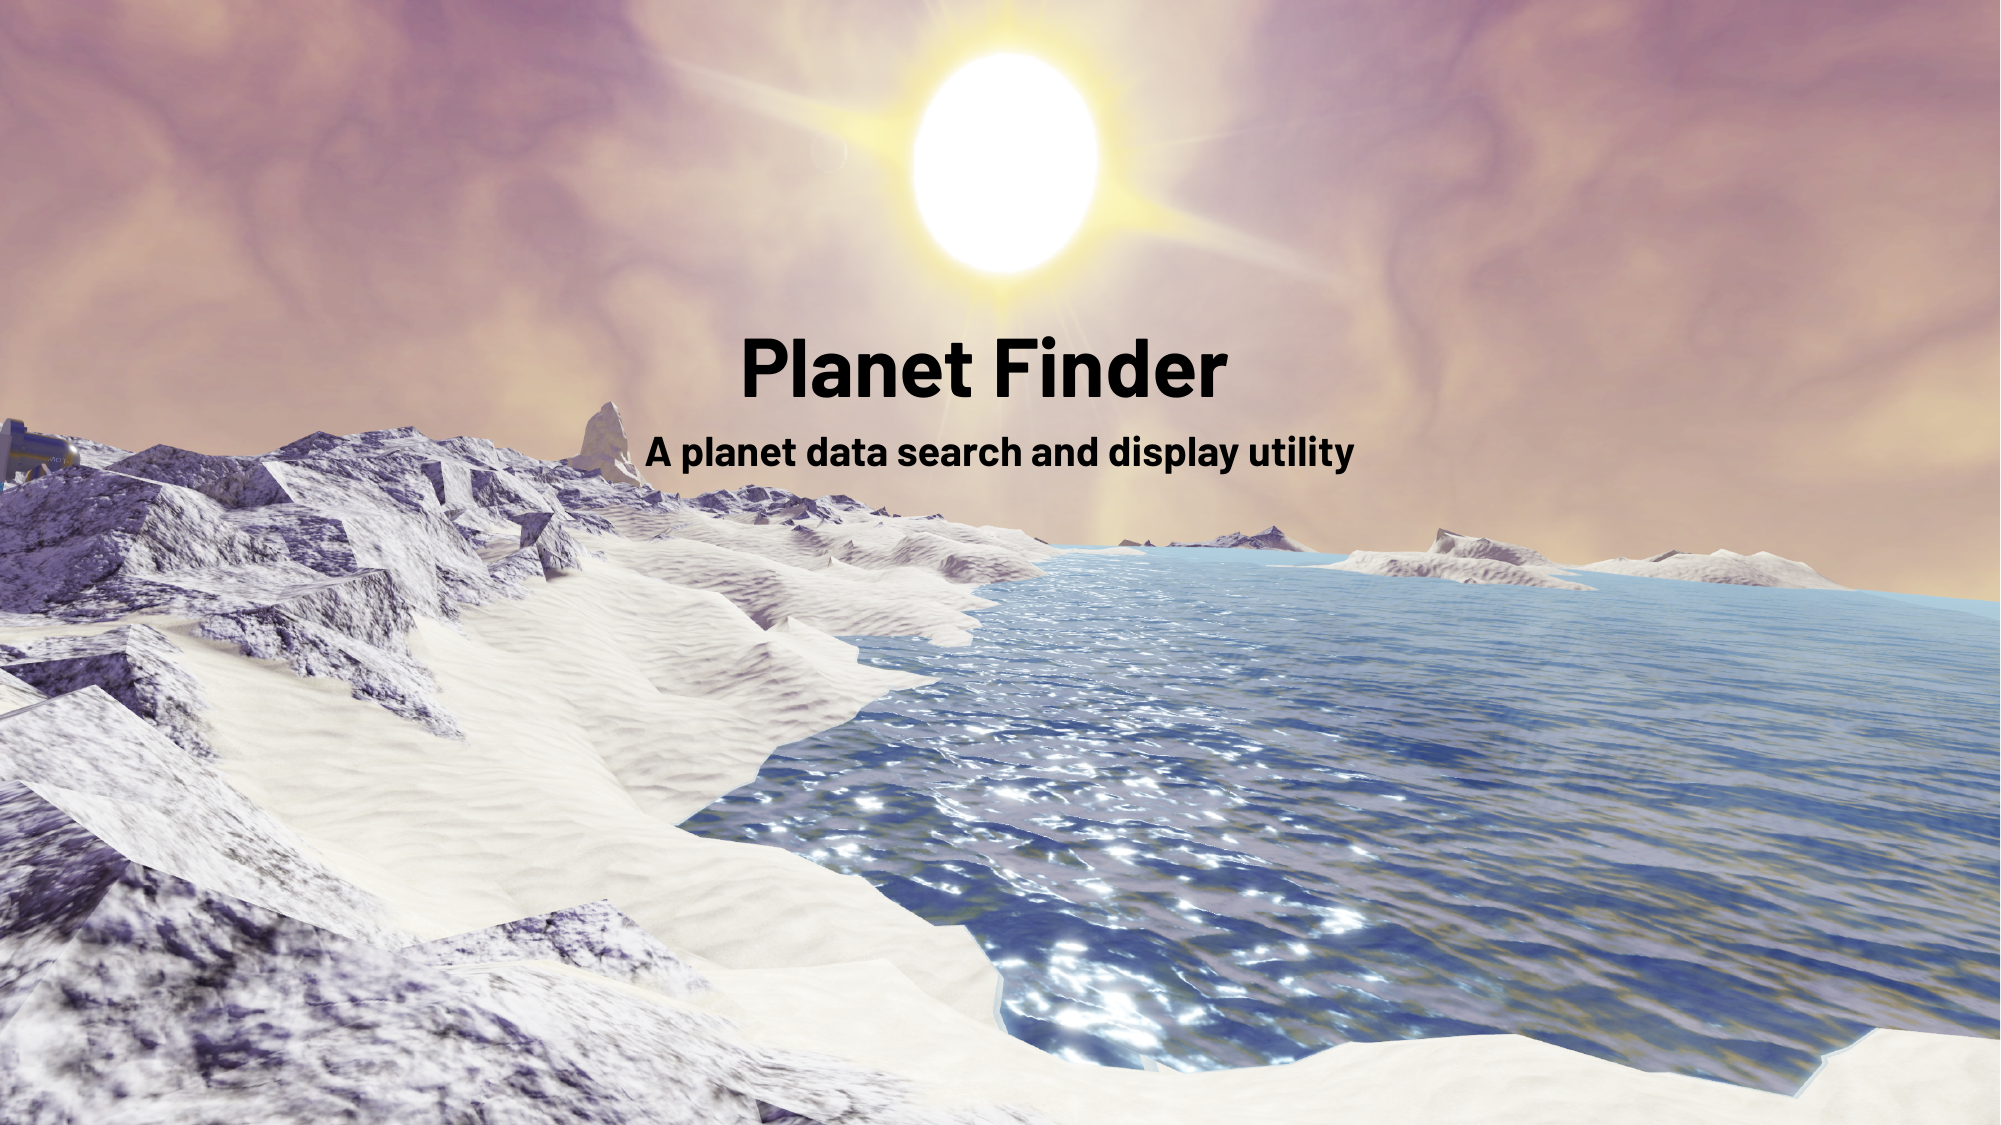

Planet Finder
A planet data search and display utility